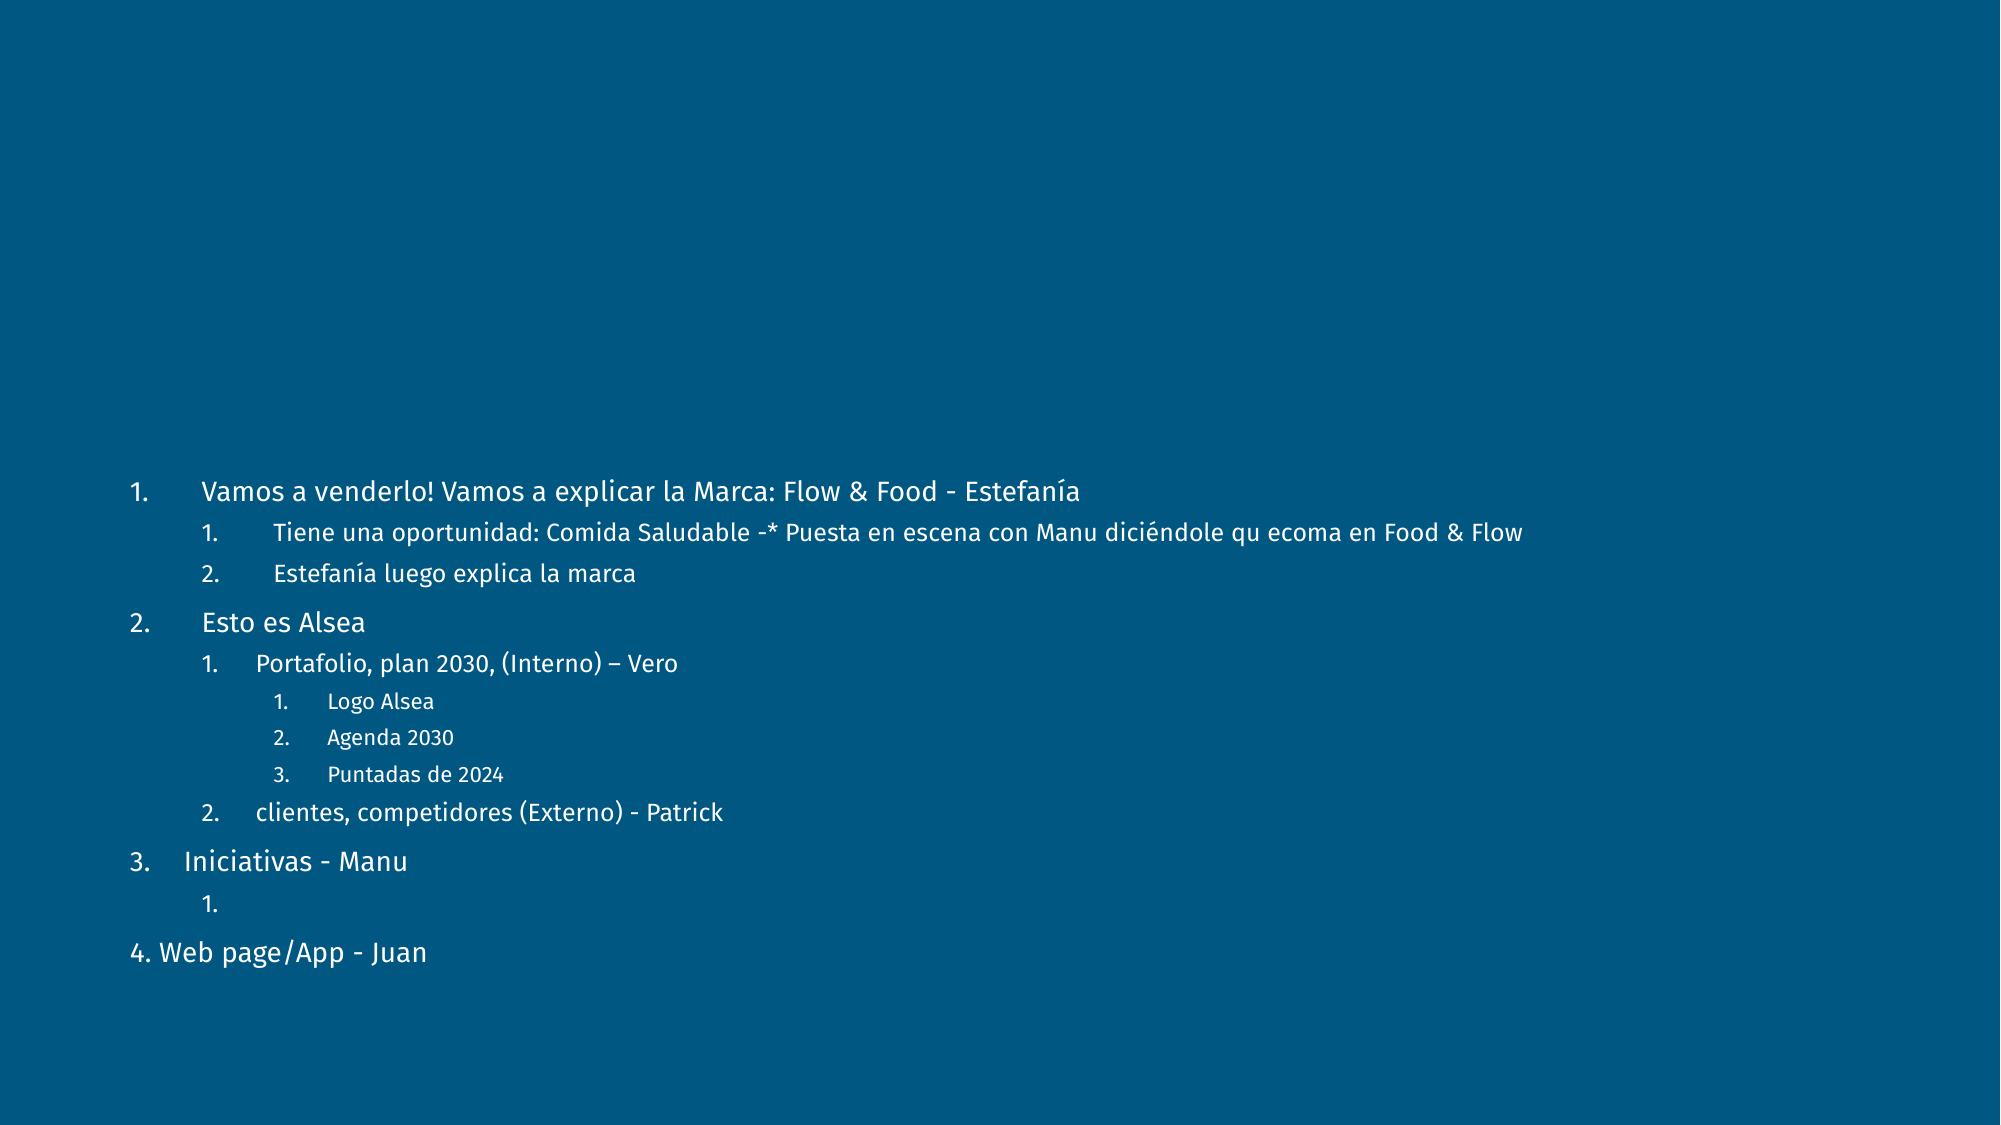

#

Vamos a venderlo! Vamos a explicar la Marca: Flow & Food - Estefanía
Tiene una oportunidad: Comida Saludable -* Puesta en escena con Manu diciéndole qu ecoma en Food & Flow
Estefanía luego explica la marca
Esto es Alsea
Portafolio, plan 2030, (Interno) – Vero
Logo Alsea
Agenda 2030
Puntadas de 2024
clientes, competidores (Externo) - Patrick
Iniciativas - Manu

4. Web page/App - Juan